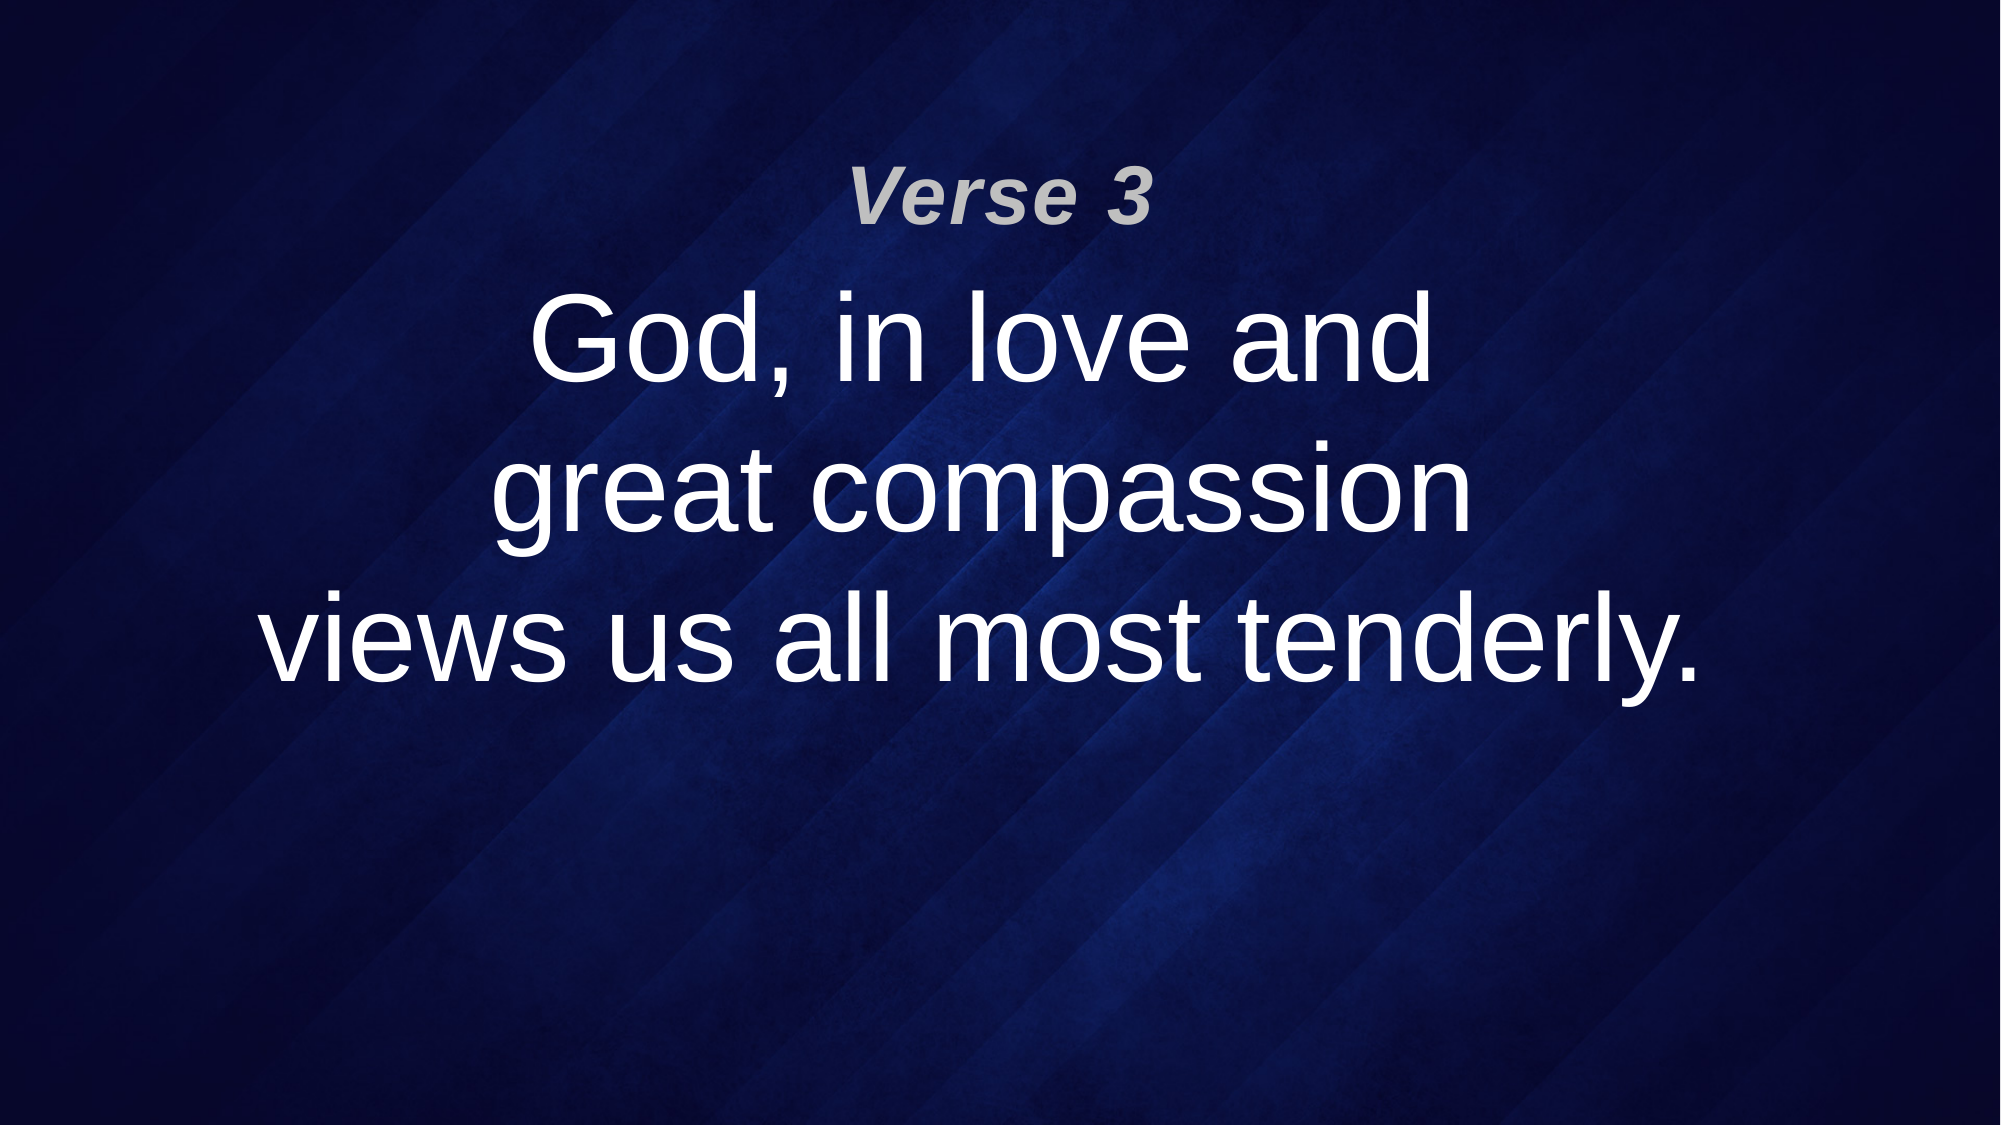

Verse 3
# God, in love and great compassion views us all most tenderly.